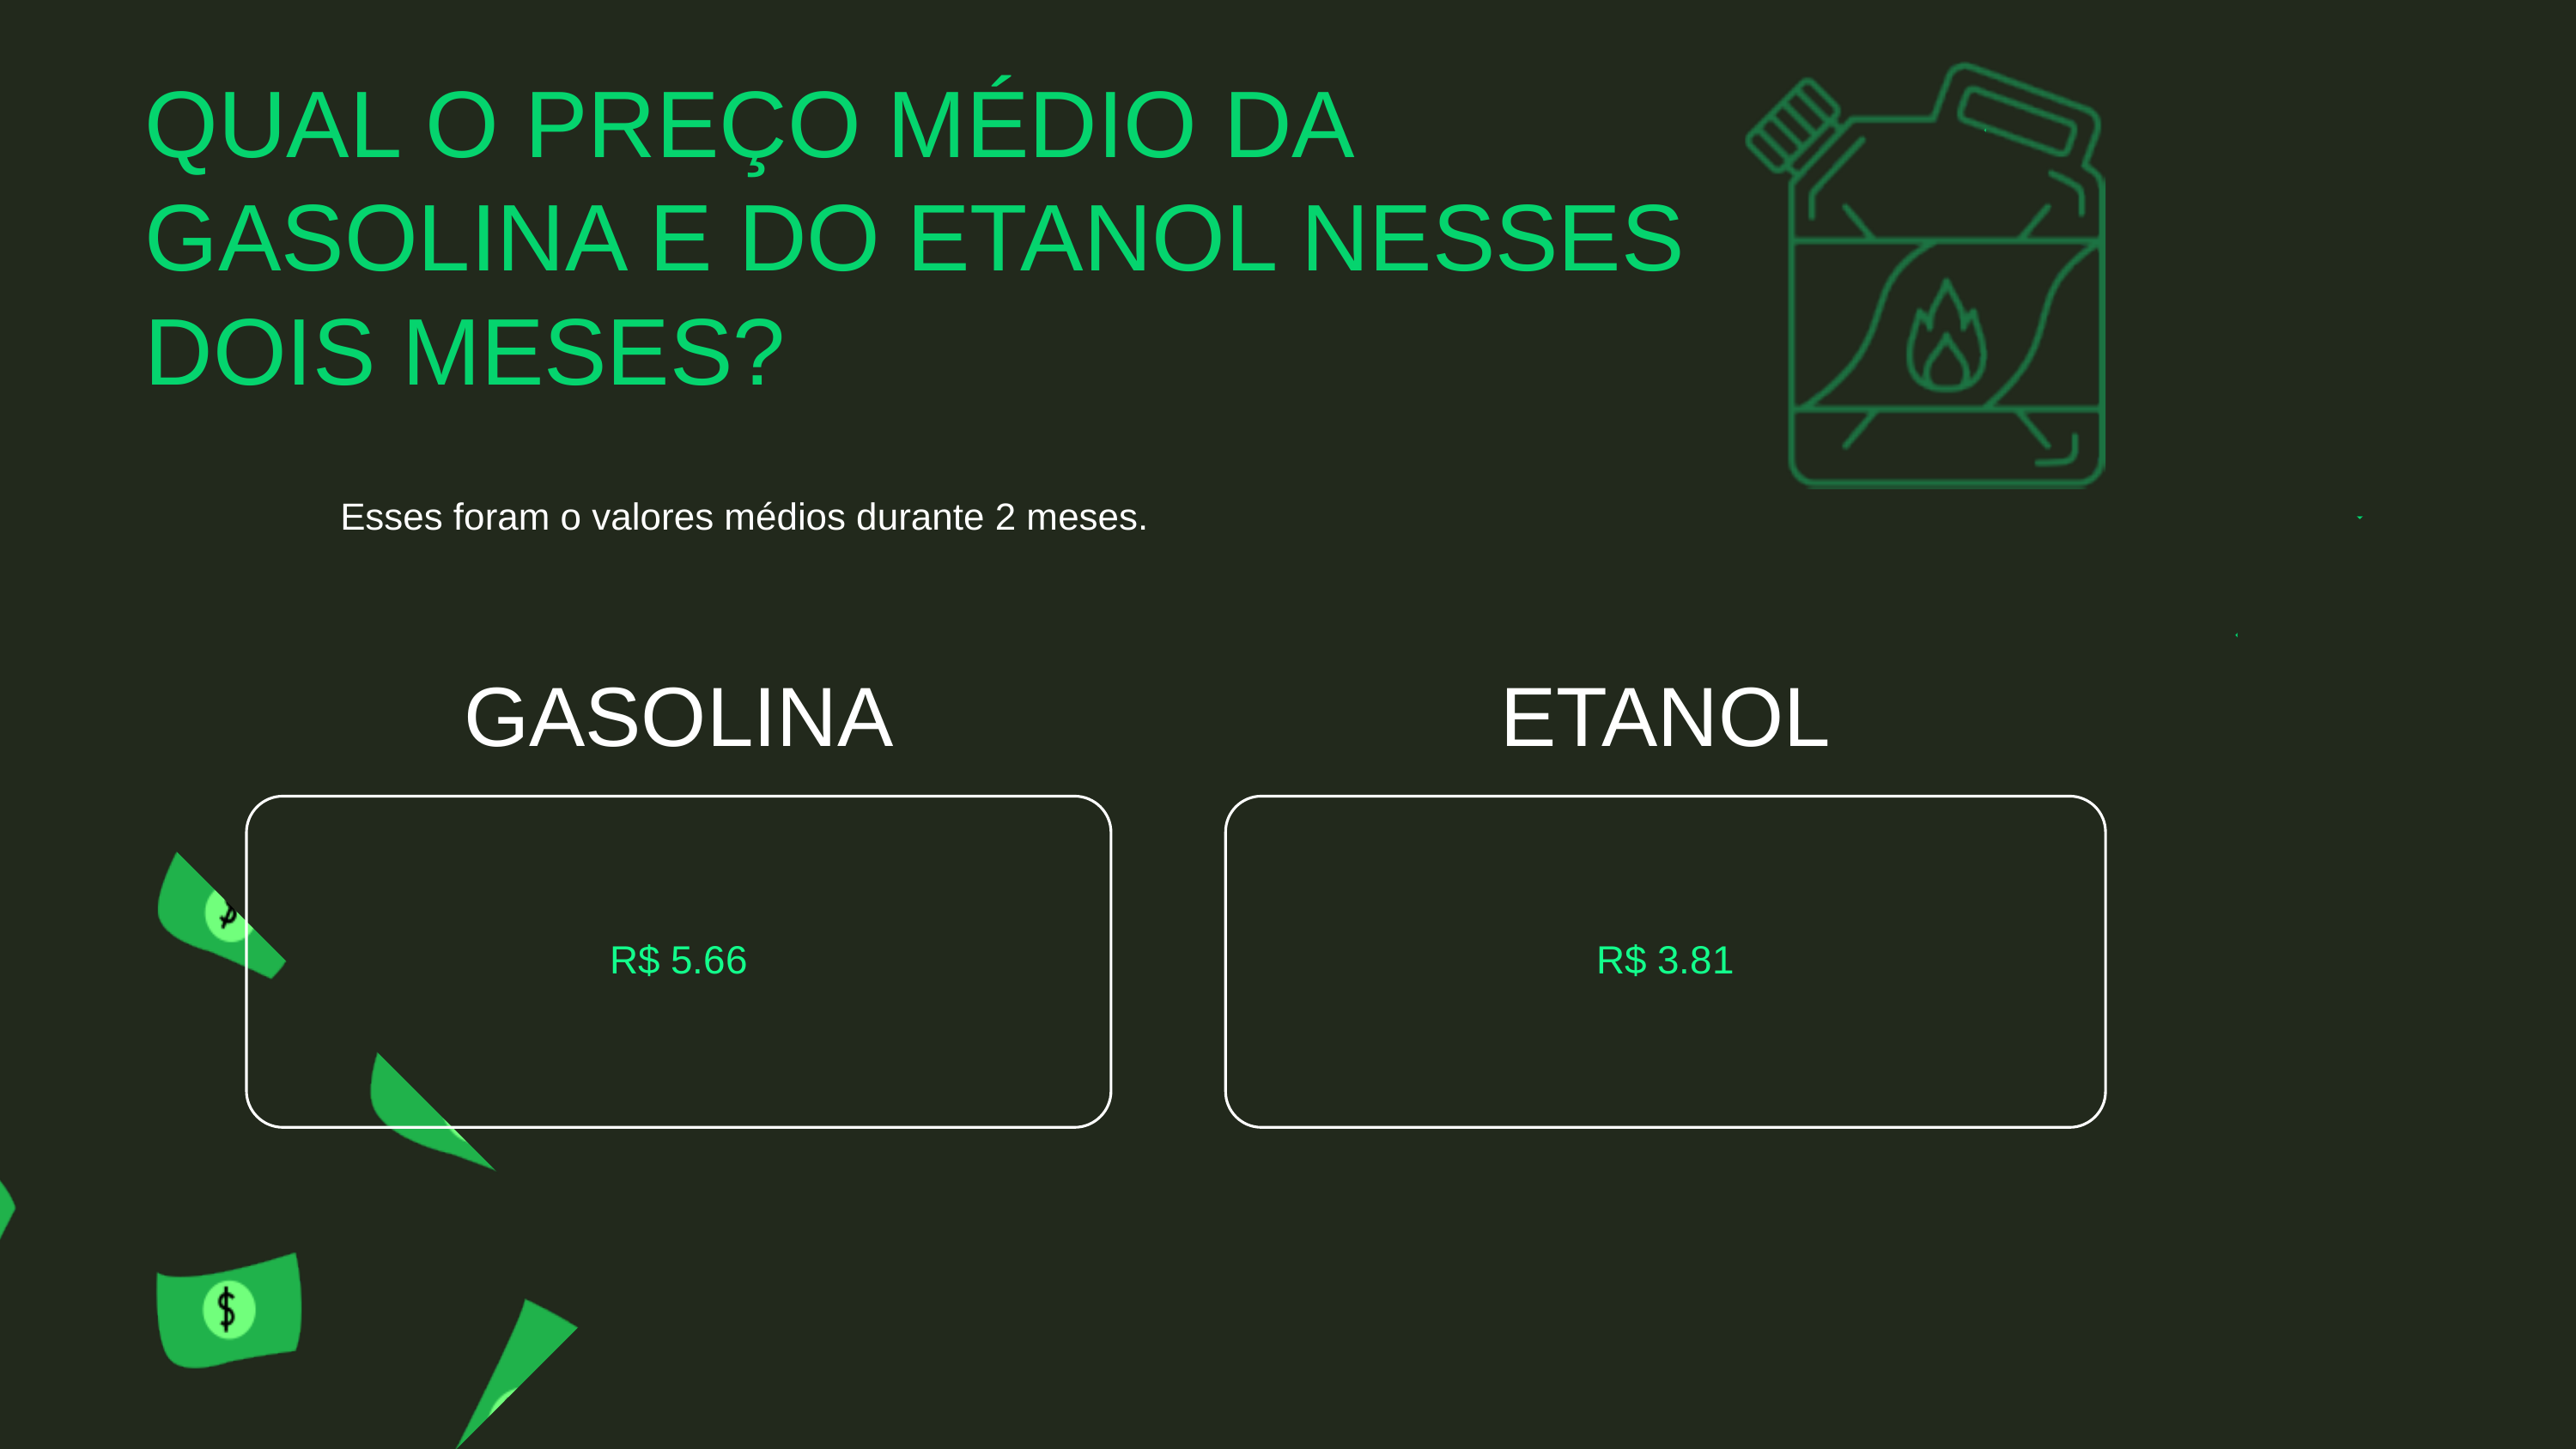

QUAL O PREÇO MÉDIO DA GASOLINA E DO ETANOL NESSES DOIS MESES?

Esses foram o valores médios durante 2 meses.
GASOLINA
ETANOL

R$ 5.66

R$ 3.81